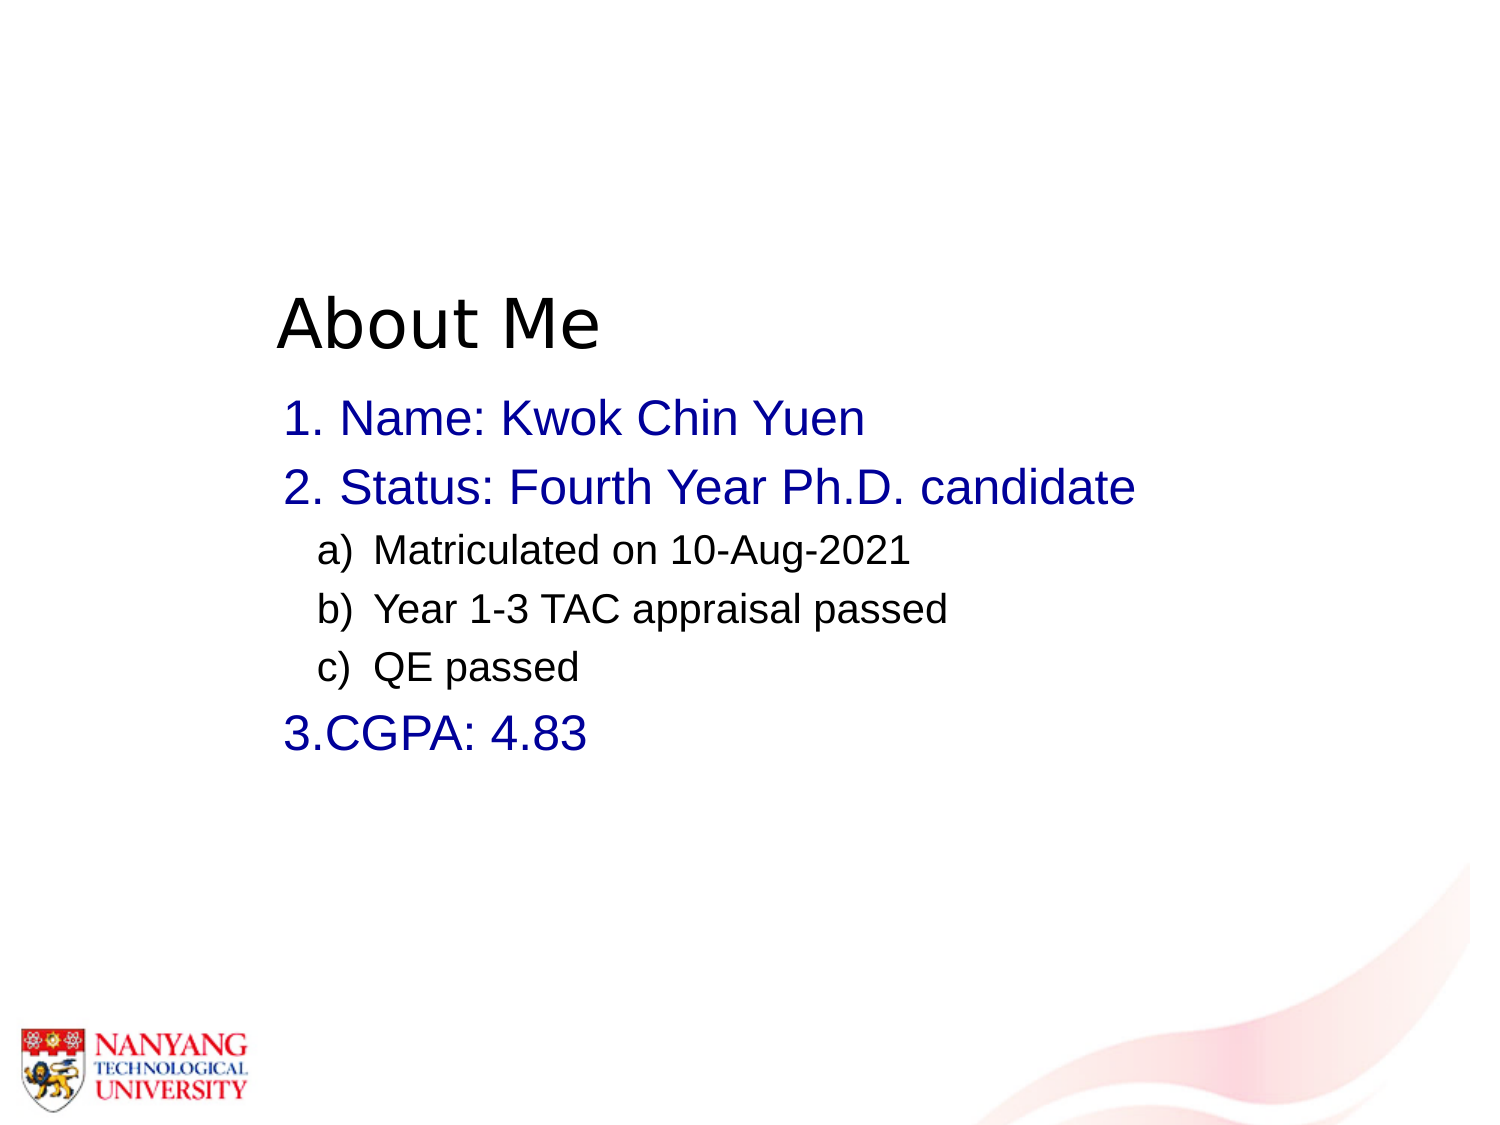

About Me
Name: Kwok Chin Yuen
Status: Fourth Year Ph.D. candidate
Matriculated on 10-Aug-2021
Year 1-3 TAC appraisal passed
QE passed
CGPA: 4.83
2